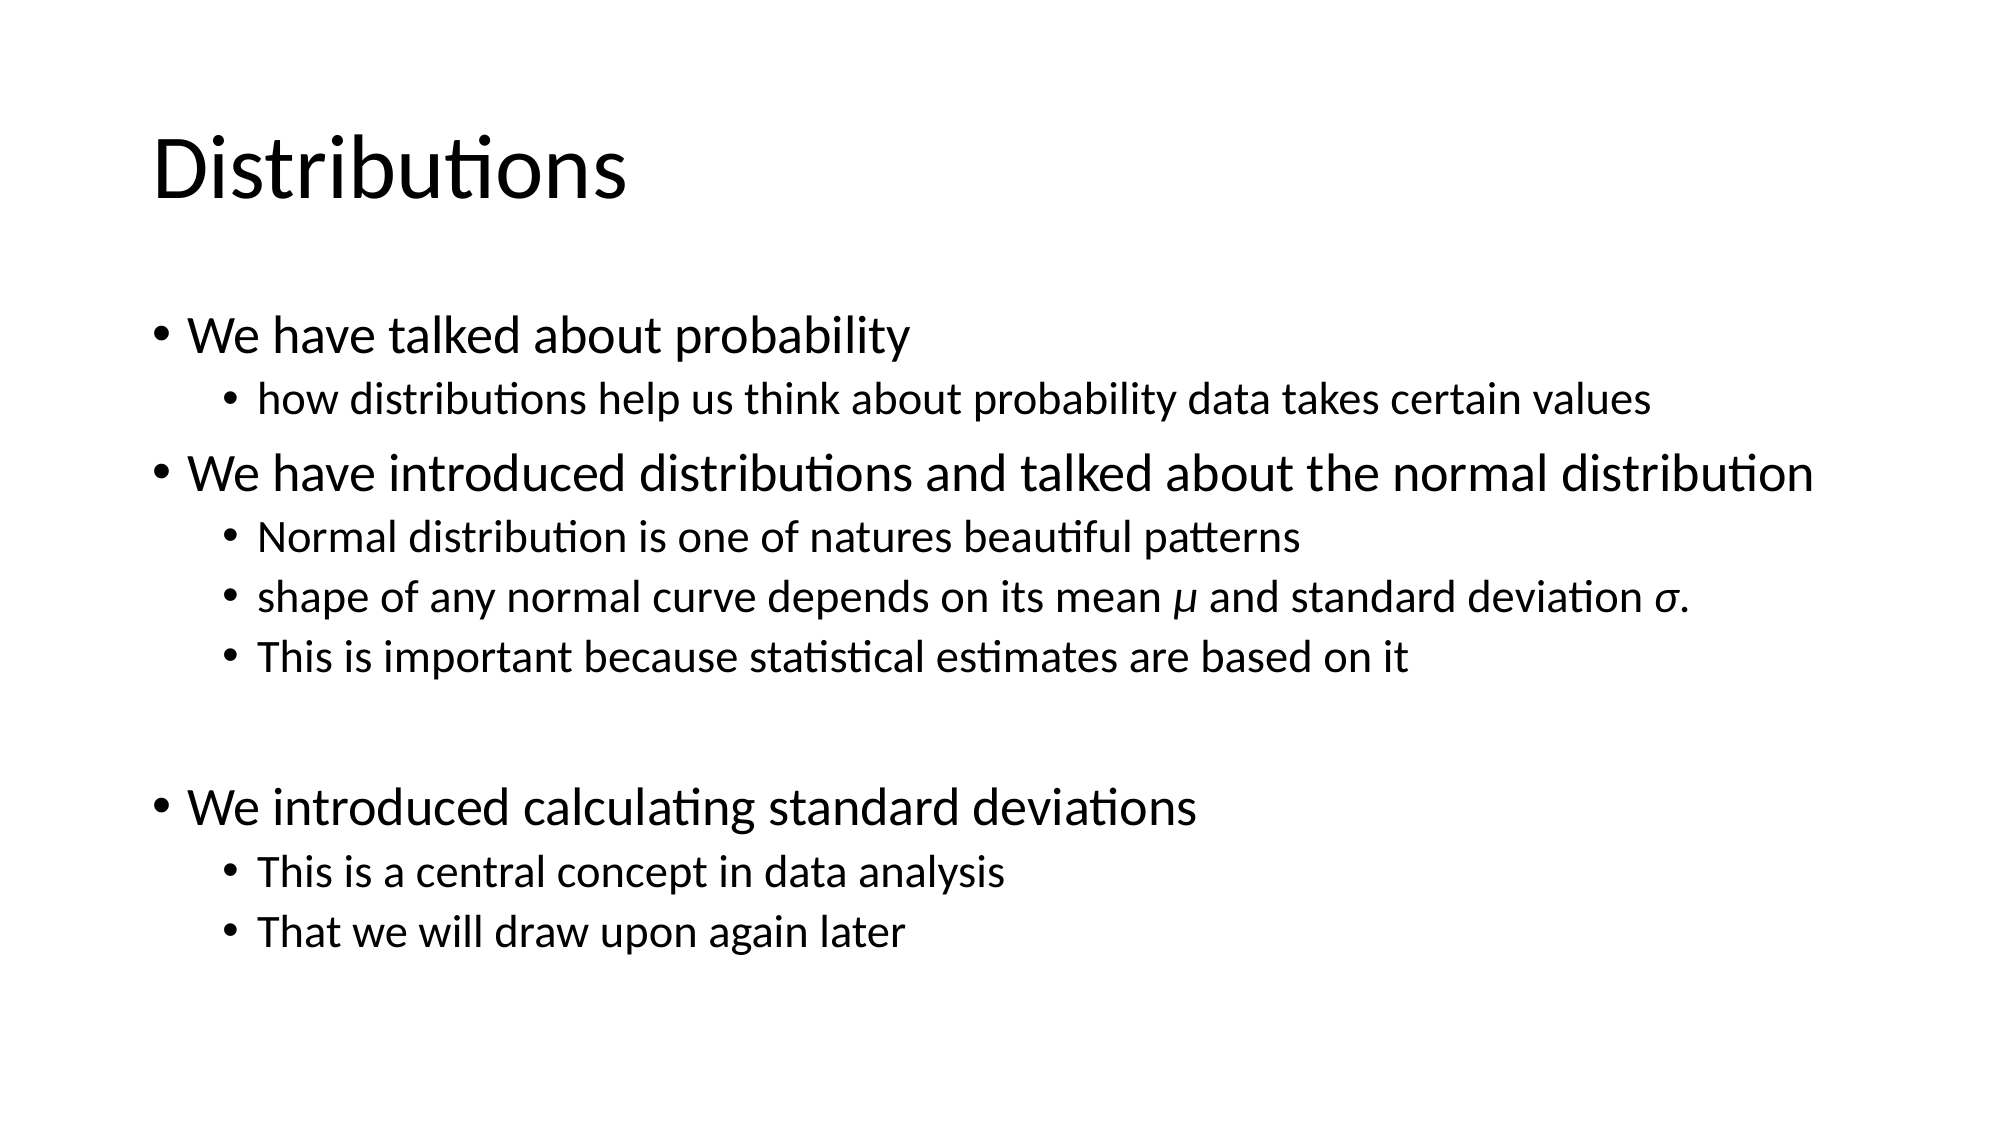

# Distributions
We have talked about probability
how distributions help us think about probability data takes certain values
We have introduced distributions and talked about the normal distribution
Normal distribution is one of natures beautiful patterns
shape of any normal curve depends on its mean μ and standard deviation σ.
This is important because statistical estimates are based on it

We introduced calculating standard deviations
This is a central concept in data analysis
That we will draw upon again later